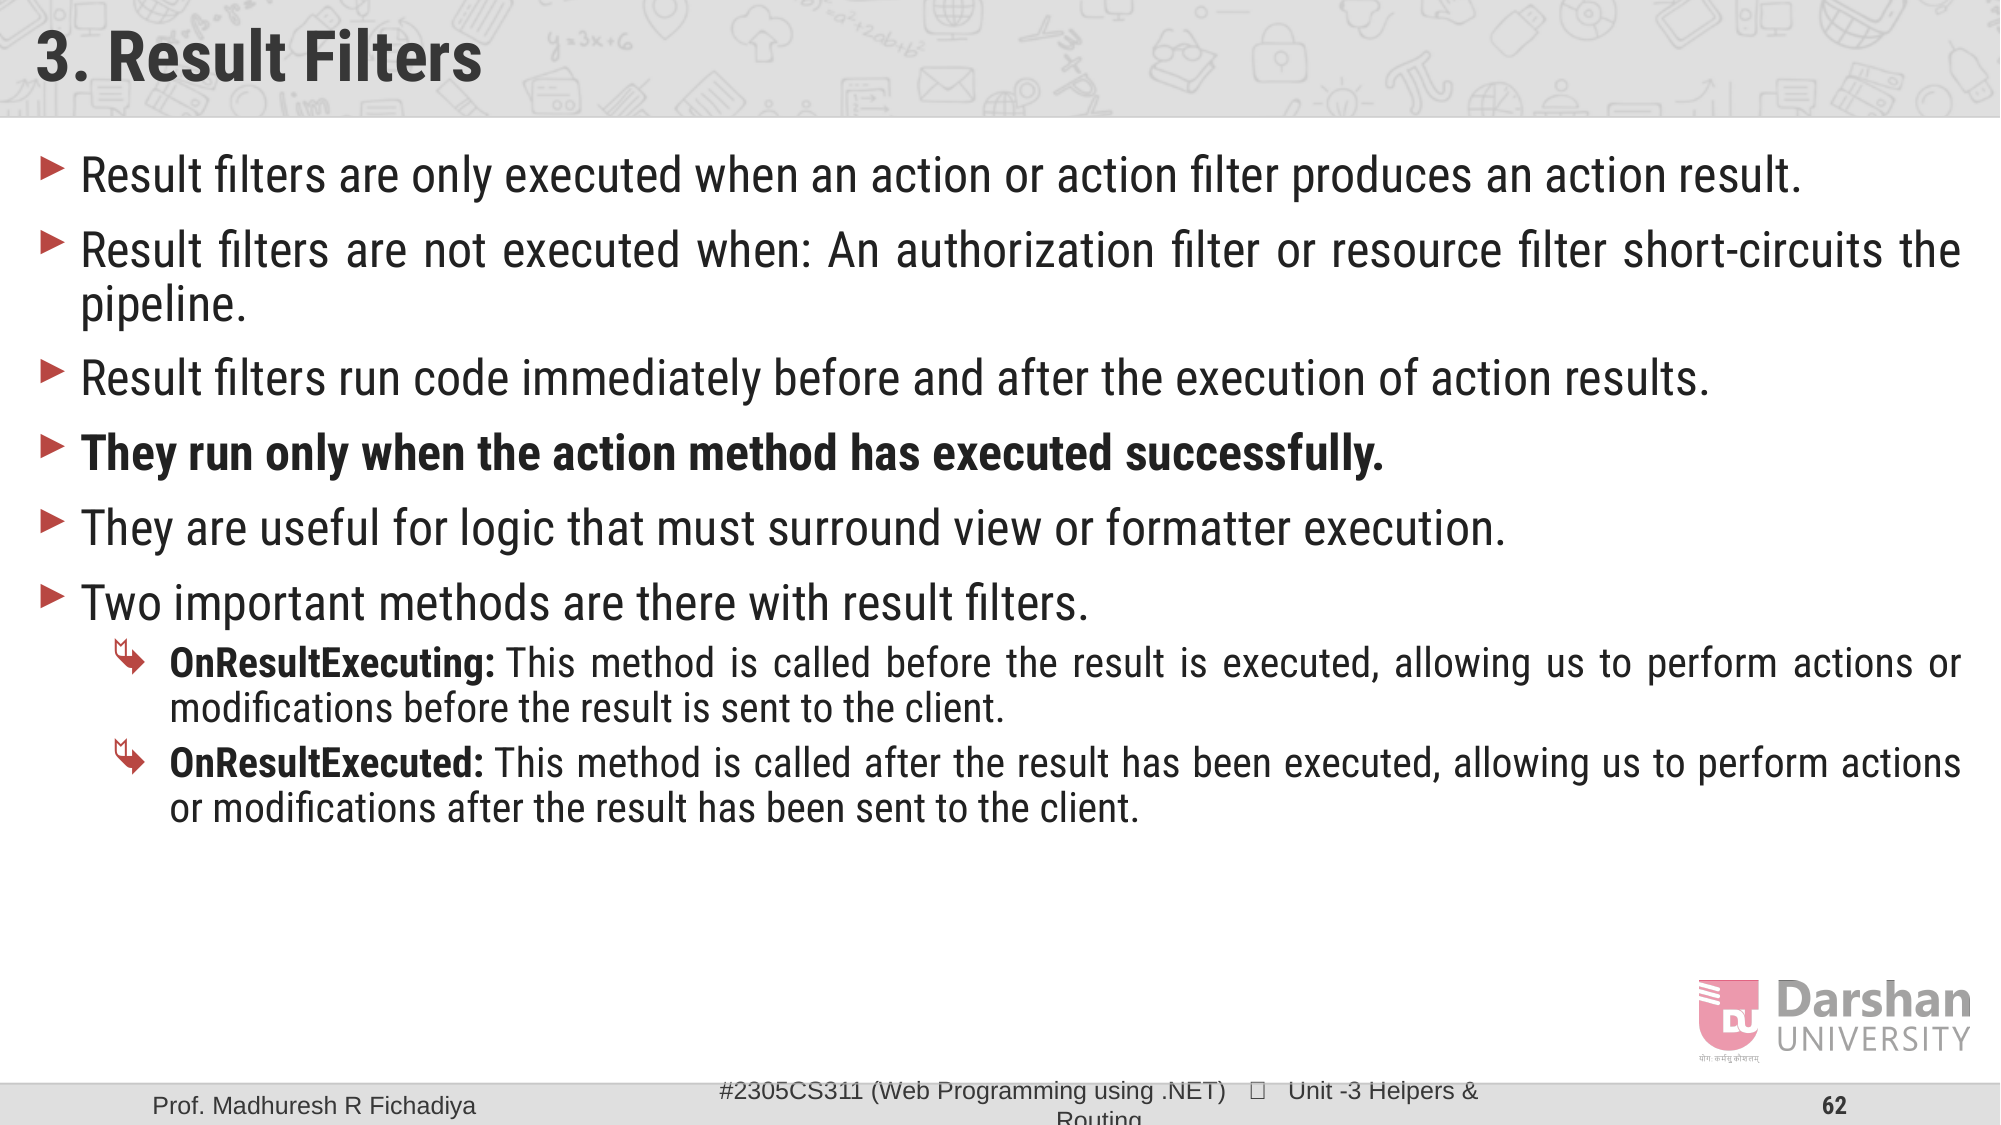

# 3. Result Filters
Result filters are only executed when an action or action filter produces an action result.
Result filters are not executed when: An authorization filter or resource filter short-circuits the pipeline.
Result filters run code immediately before and after the execution of action results.
They run only when the action method has executed successfully.
They are useful for logic that must surround view or formatter execution.
Two important methods are there with result filters.
OnResultExecuting: This method is called before the result is executed, allowing us to perform actions or modifications before the result is sent to the client.
OnResultExecuted: This method is called after the result has been executed, allowing us to perform actions or modifications after the result has been sent to the client.